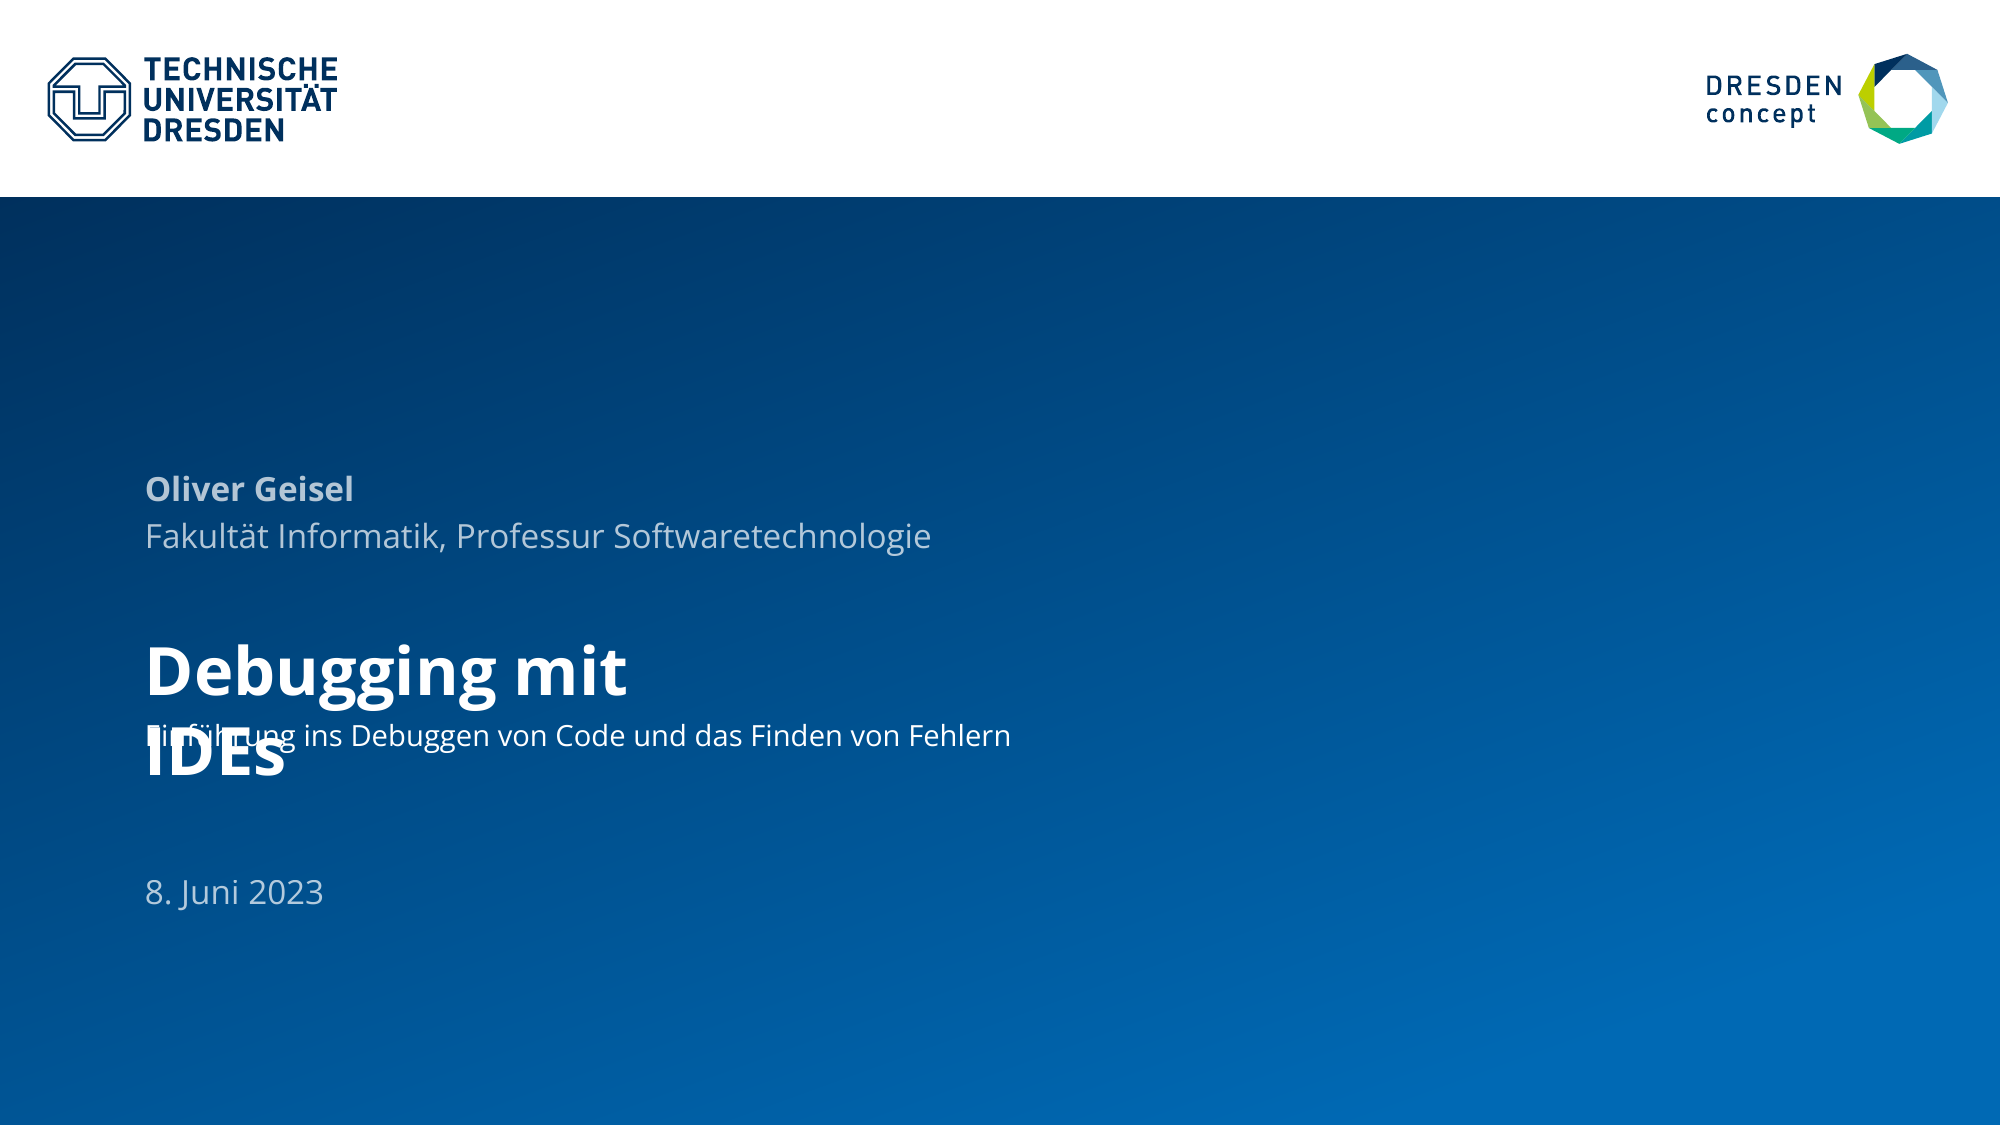

Oliver Geisel
Fakultät Informatik, Professur Softwaretechnologie
# Debugging mit IDEs
Einführung ins Debuggen von Code und das Finden von Fehlern

8. Juni 2023